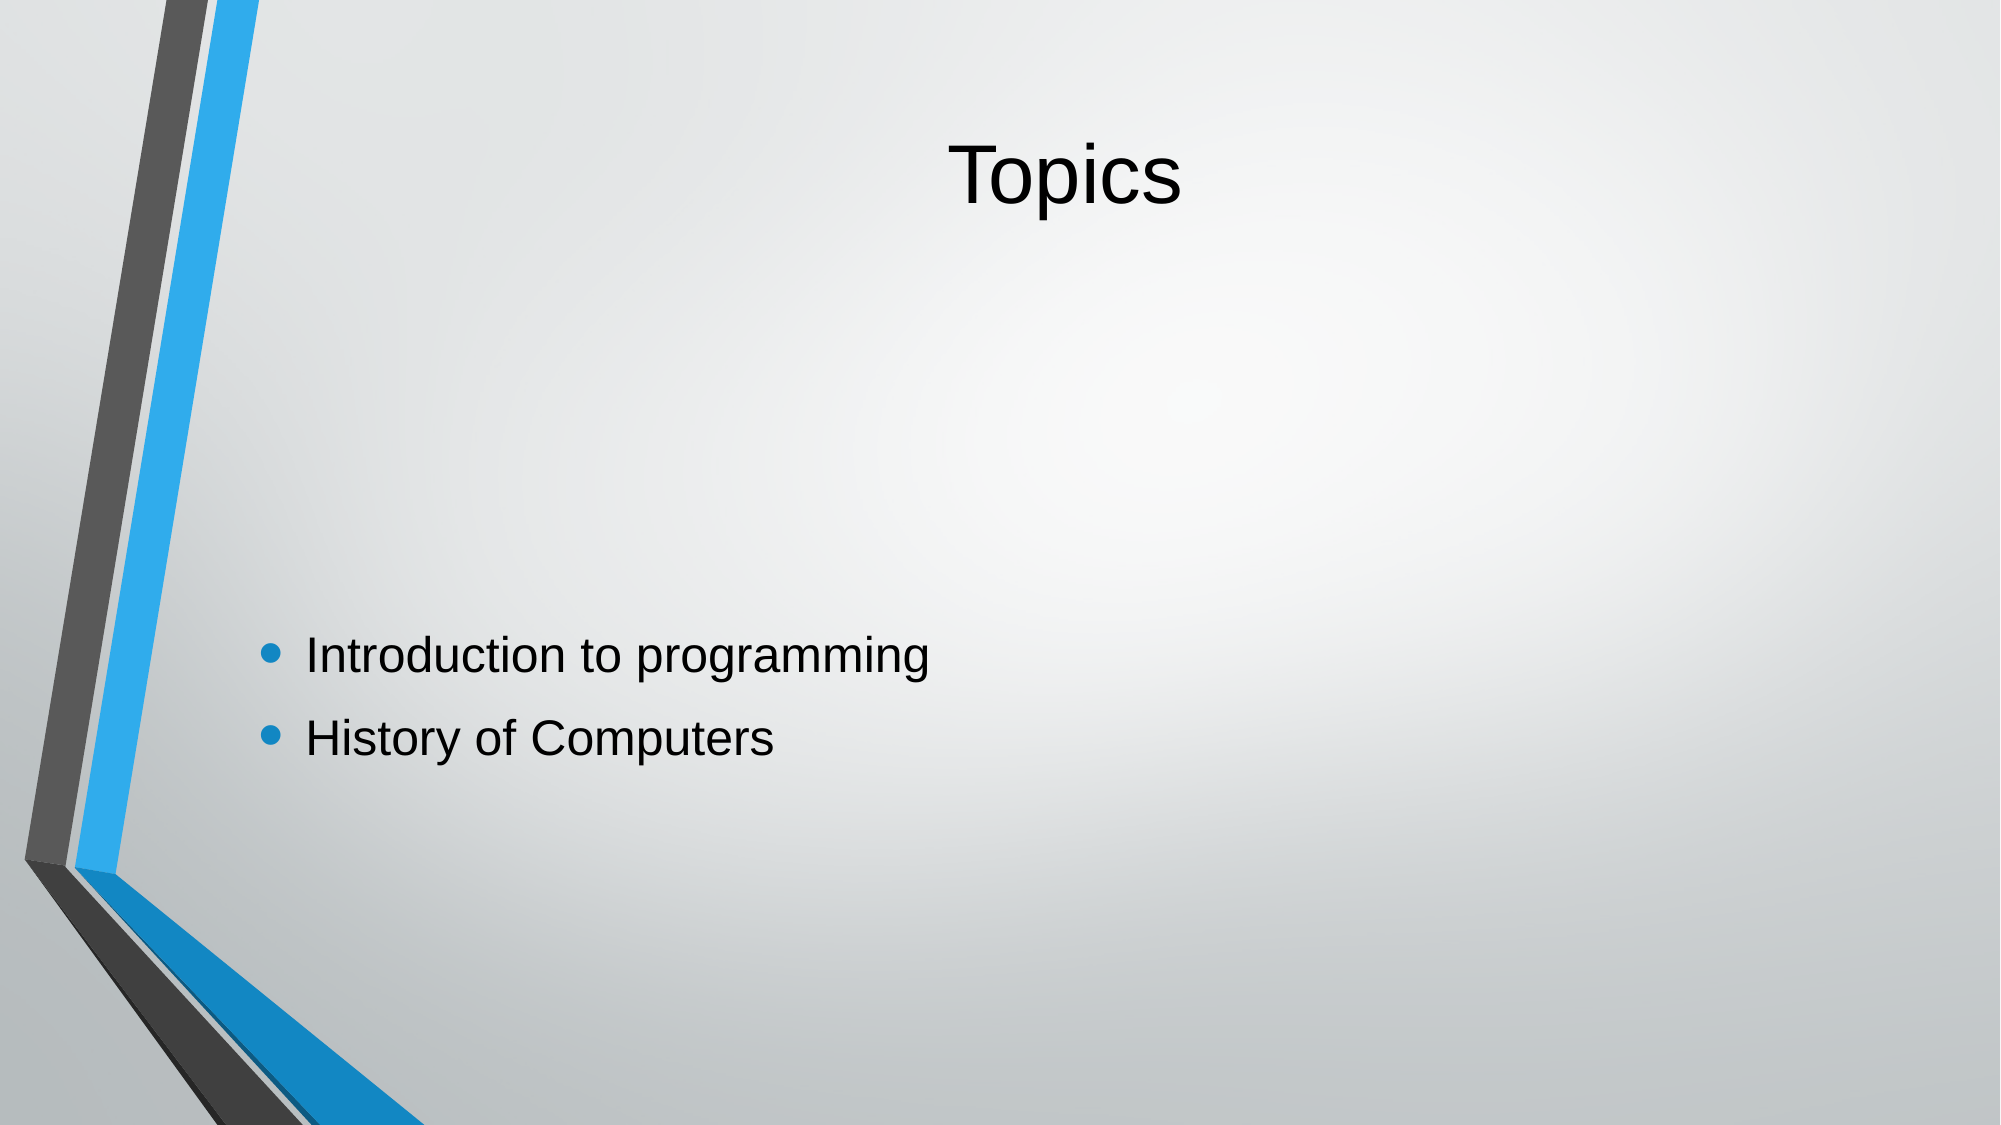

# Topics
Introduction to programming
History of Computers